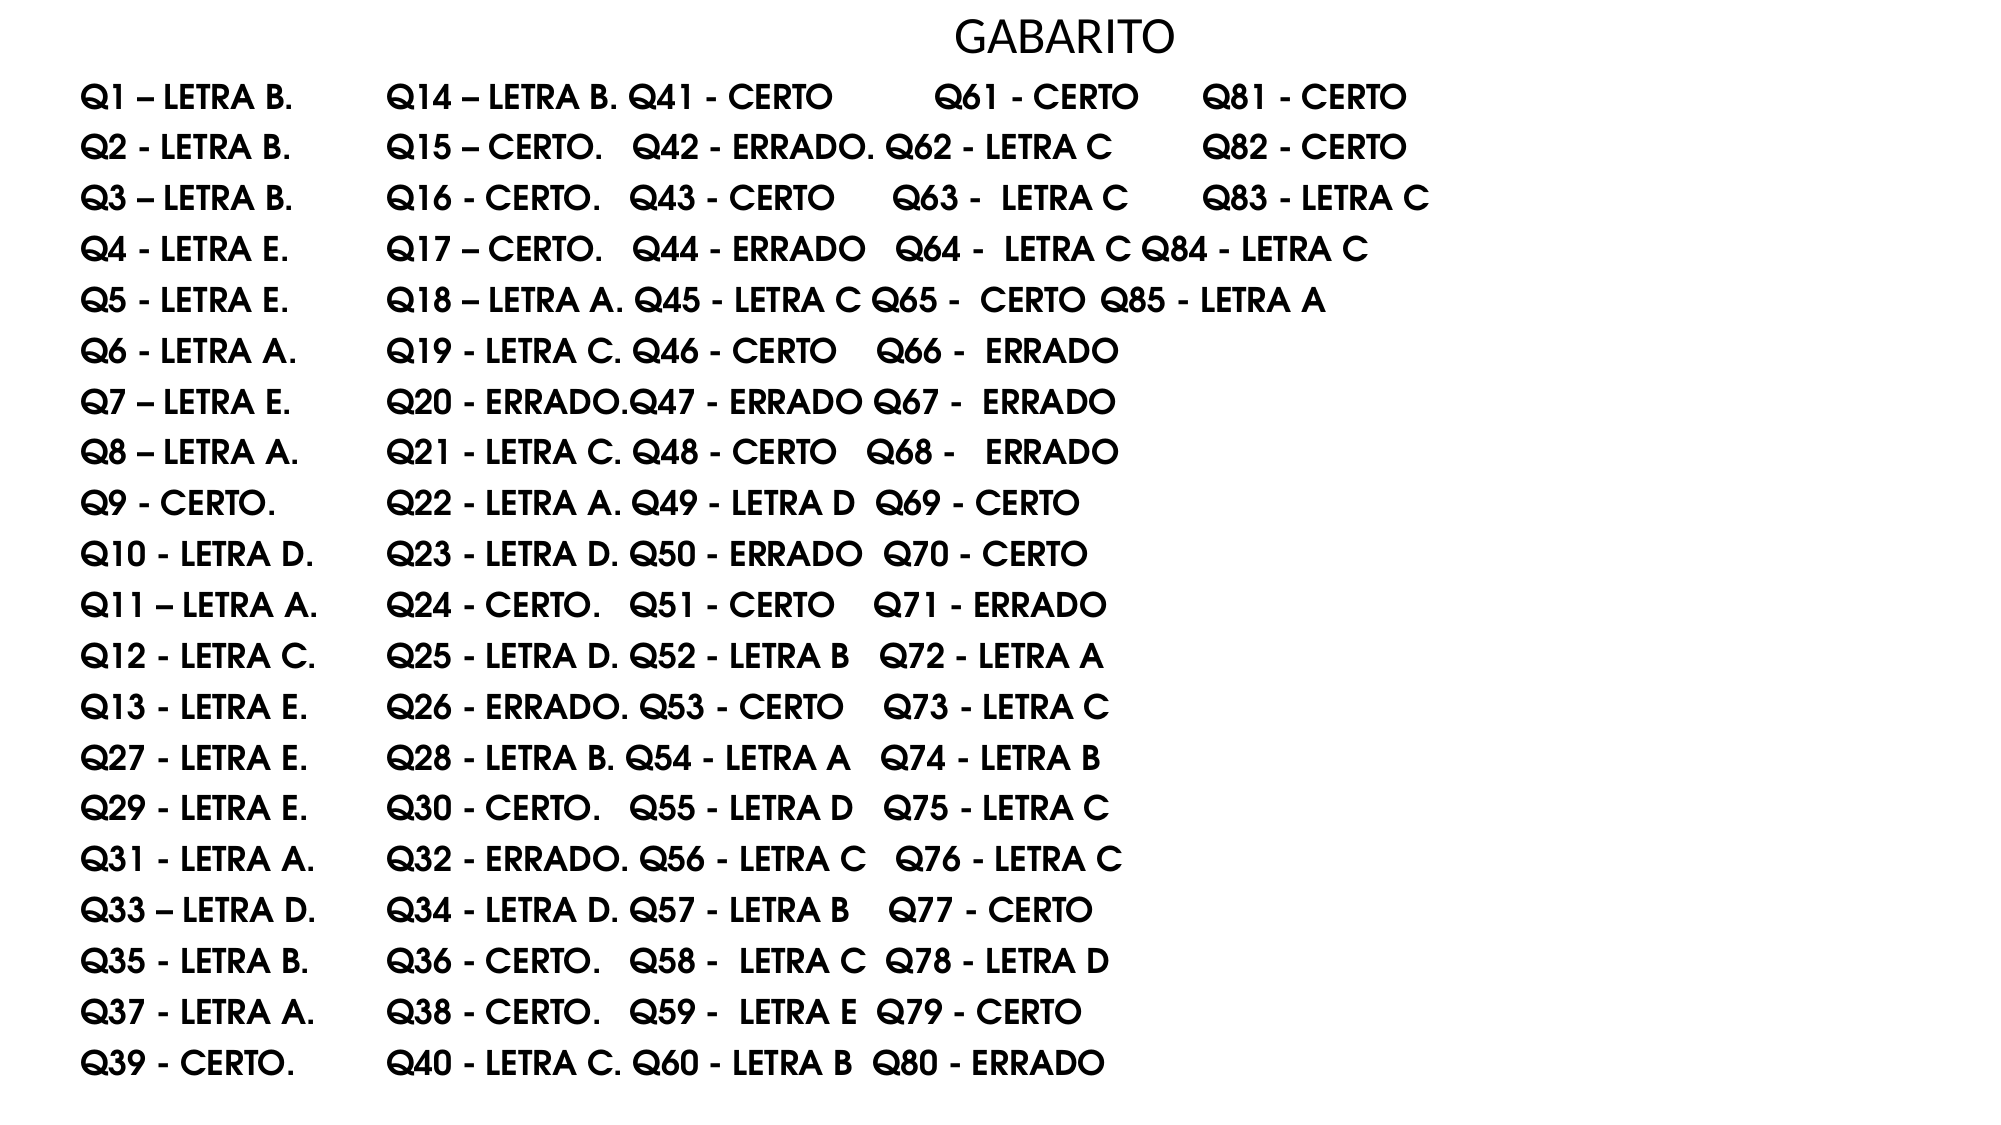

# GABARITO
Q1 – LETRA B.	Q14 – LETRA B. Q41 - CERTO	    Q61 - CERTO	Q81 - CERTO
Q2 - LETRA B. 	Q15 – CERTO.   Q42 - ERRADO. Q62 - LETRA C	Q82 - CERTO
Q3 – LETRA B.	Q16 - CERTO.   Q43 - CERTO      Q63 -  LETRA C	Q83 - LETRA C
Q4 - LETRA E.	Q17 – CERTO.   Q44 - ERRADO   Q64 -  LETRA C Q84 - LETRA C
Q5 - LETRA E.	Q18 – LETRA A. Q45 - LETRA C Q65 -  CERTO	Q85 - LETRA A
Q6 - LETRA A.	Q19 - LETRA C. Q46 - CERTO    Q66 -  ERRADO
Q7 – LETRA E.	Q20 - ERRADO.Q47 - ERRADO Q67 -  ERRADO
Q8 – LETRA A.  	Q21 - LETRA C. Q48 - CERTO   Q68 -   ERRADO
Q9 - CERTO. 	Q22 - LETRA A. Q49 - LETRA D  Q69 - CERTO
Q10 - LETRA D.	Q23 - LETRA D. Q50 - ERRADO  Q70 - CERTO
Q11 – LETRA A. 	Q24 - CERTO.   Q51 - CERTO    Q71 - ERRADO
Q12 - LETRA C.  	Q25 - LETRA D. Q52 - LETRA B   Q72 - LETRA A
Q13 - LETRA E.	Q26 - ERRADO. Q53 - CERTO    Q73 - LETRA C
Q27 - LETRA E. 	Q28 - LETRA B. Q54 - LETRA A   Q74 - LETRA B
Q29 - LETRA E.	Q30 - CERTO.   Q55 - LETRA D   Q75 - LETRA C
Q31 - LETRA A.	Q32 - ERRADO. Q56 - LETRA C   Q76 - LETRA C
Q33 – LETRA D.	Q34 - LETRA D. Q57 - LETRA B    Q77 - CERTO
Q35 - LETRA B.	Q36 - CERTO.   Q58 -  LETRA C  Q78 - LETRA D
Q37 - LETRA A. 	Q38 - CERTO.   Q59 -  LETRA E  Q79 - CERTO
Q39 - CERTO.	Q40 - LETRA C. Q60 - LETRA B  Q80 - ERRADO